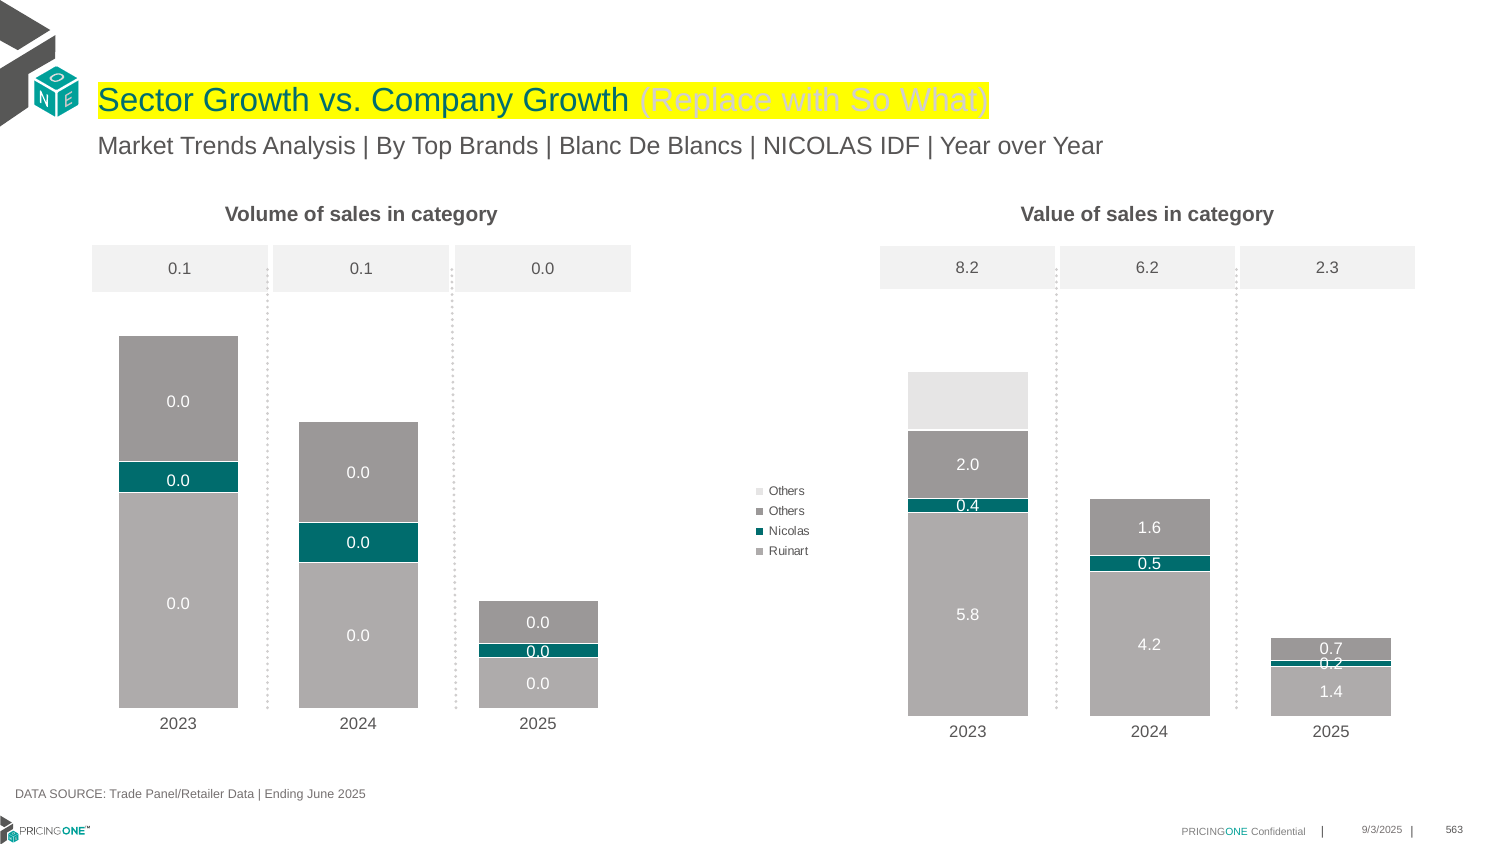

# Sector Growth vs. Company Growth (Replace with So What)
Market Trends Analysis | By Top Brands | Blanc De Blancs | NICOLAS IDF | Year over Year
| Value of sales in category |  |  |
| --- | --- | --- |
| 8.2 | 6.2 | 2.3 |
| Volume of sales in category |  |  |
| --- | --- | --- |
| 0.1 | 0.1 | 0.0 |

### Chart

| Category | Ruinart | Nicolas | Others | Others |
|---|---|---|---|---|
| 2023 | 5.837489 | 0.39461 | 1.963214 | 1.697000000160187 |
| 2024 | 4.151259 | 0.451312 | 1.646879 | 0.0 |
| 2025 | 1.433443 | 0.165792 | 0.664986 | 0.0 |

### Chart

| Category | Ruinart | Nicolas | Others | Others |
|---|---|---|---|---|
| 2023 | 0.047245 | 0.006841 | 0.027615 | 0.0 |
| 2024 | 0.03204 | 0.008626 | 0.022277 | -1.455191522836685e-11 |
| 2025 | 0.011092 | 0.003103 | 0.009526 | 0.0 |
DATA SOURCE: Trade Panel/Retailer Data | Ending June 2025

9/3/2025
563